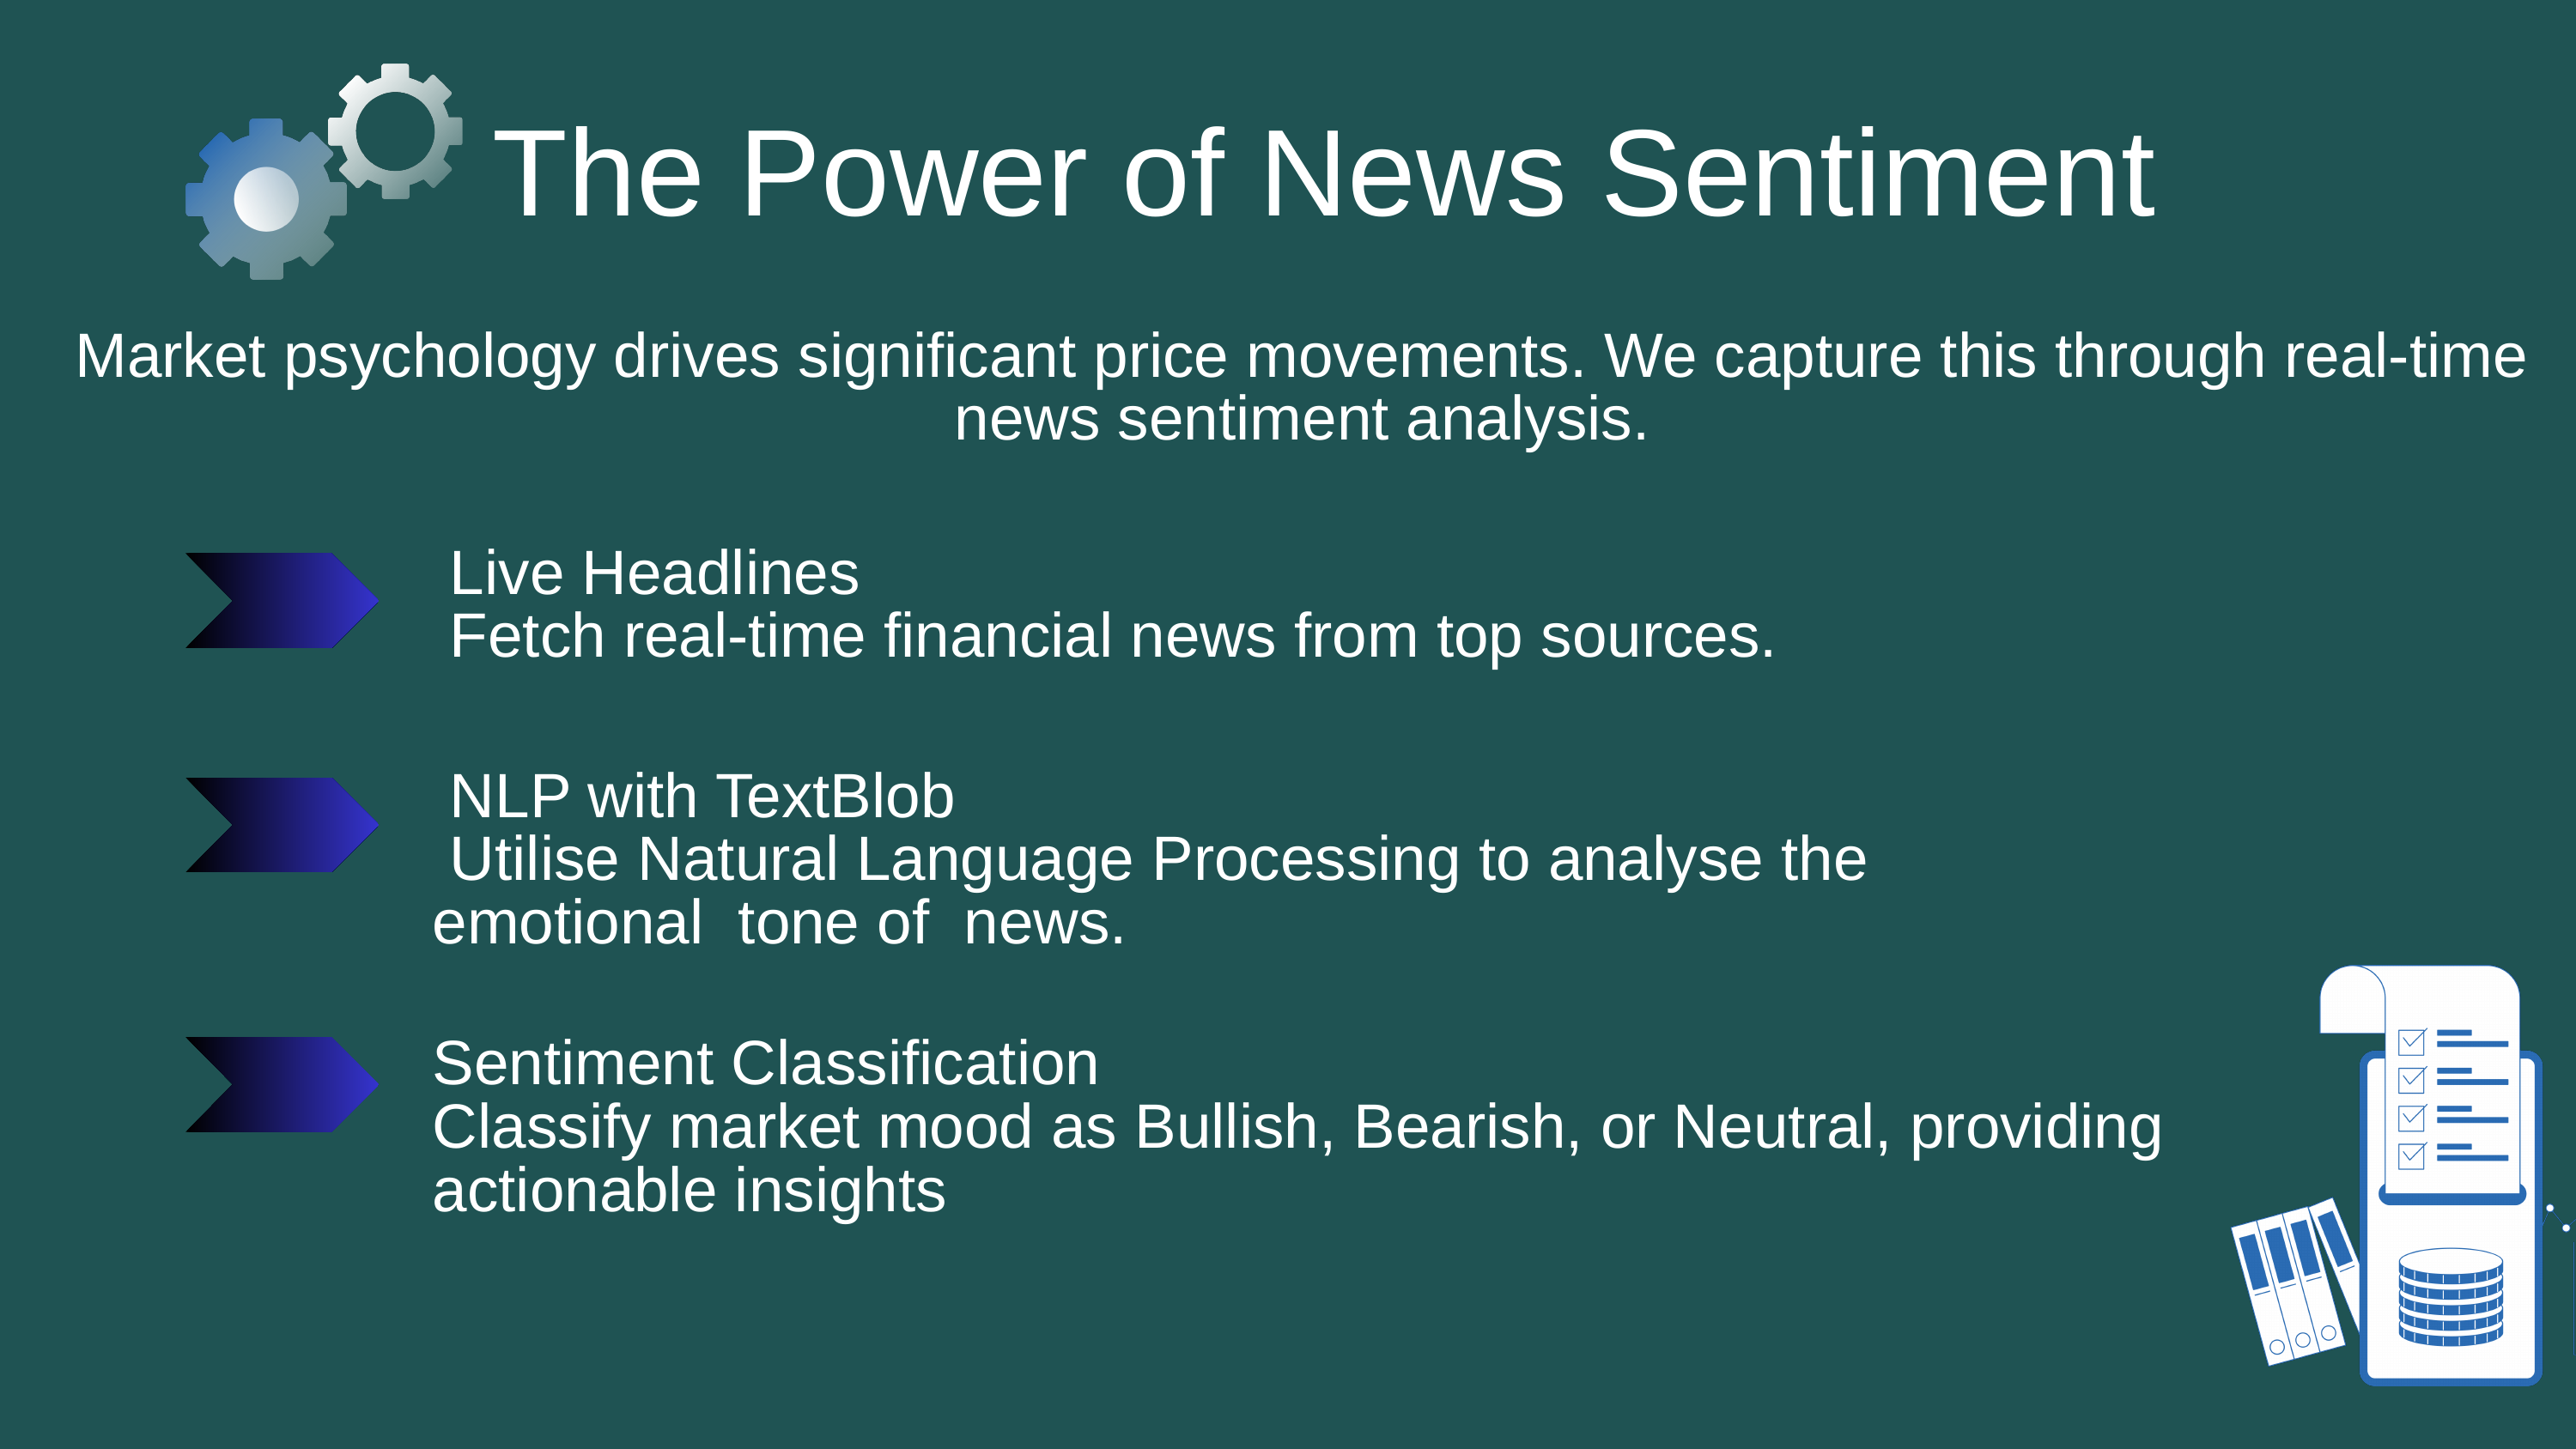

The Power of News Sentiment
Market psychology drives significant price movements. We capture this through real-time news sentiment analysis.

 Live Headlines
 Fetch real-time financial news from top sources.

 NLP with TextBlob
 Utilise Natural Language Processing to analyse the emotional  tone of  news.

Sentiment Classification
Classify market mood as Bullish, Bearish, or Neutral, providing actionable insights